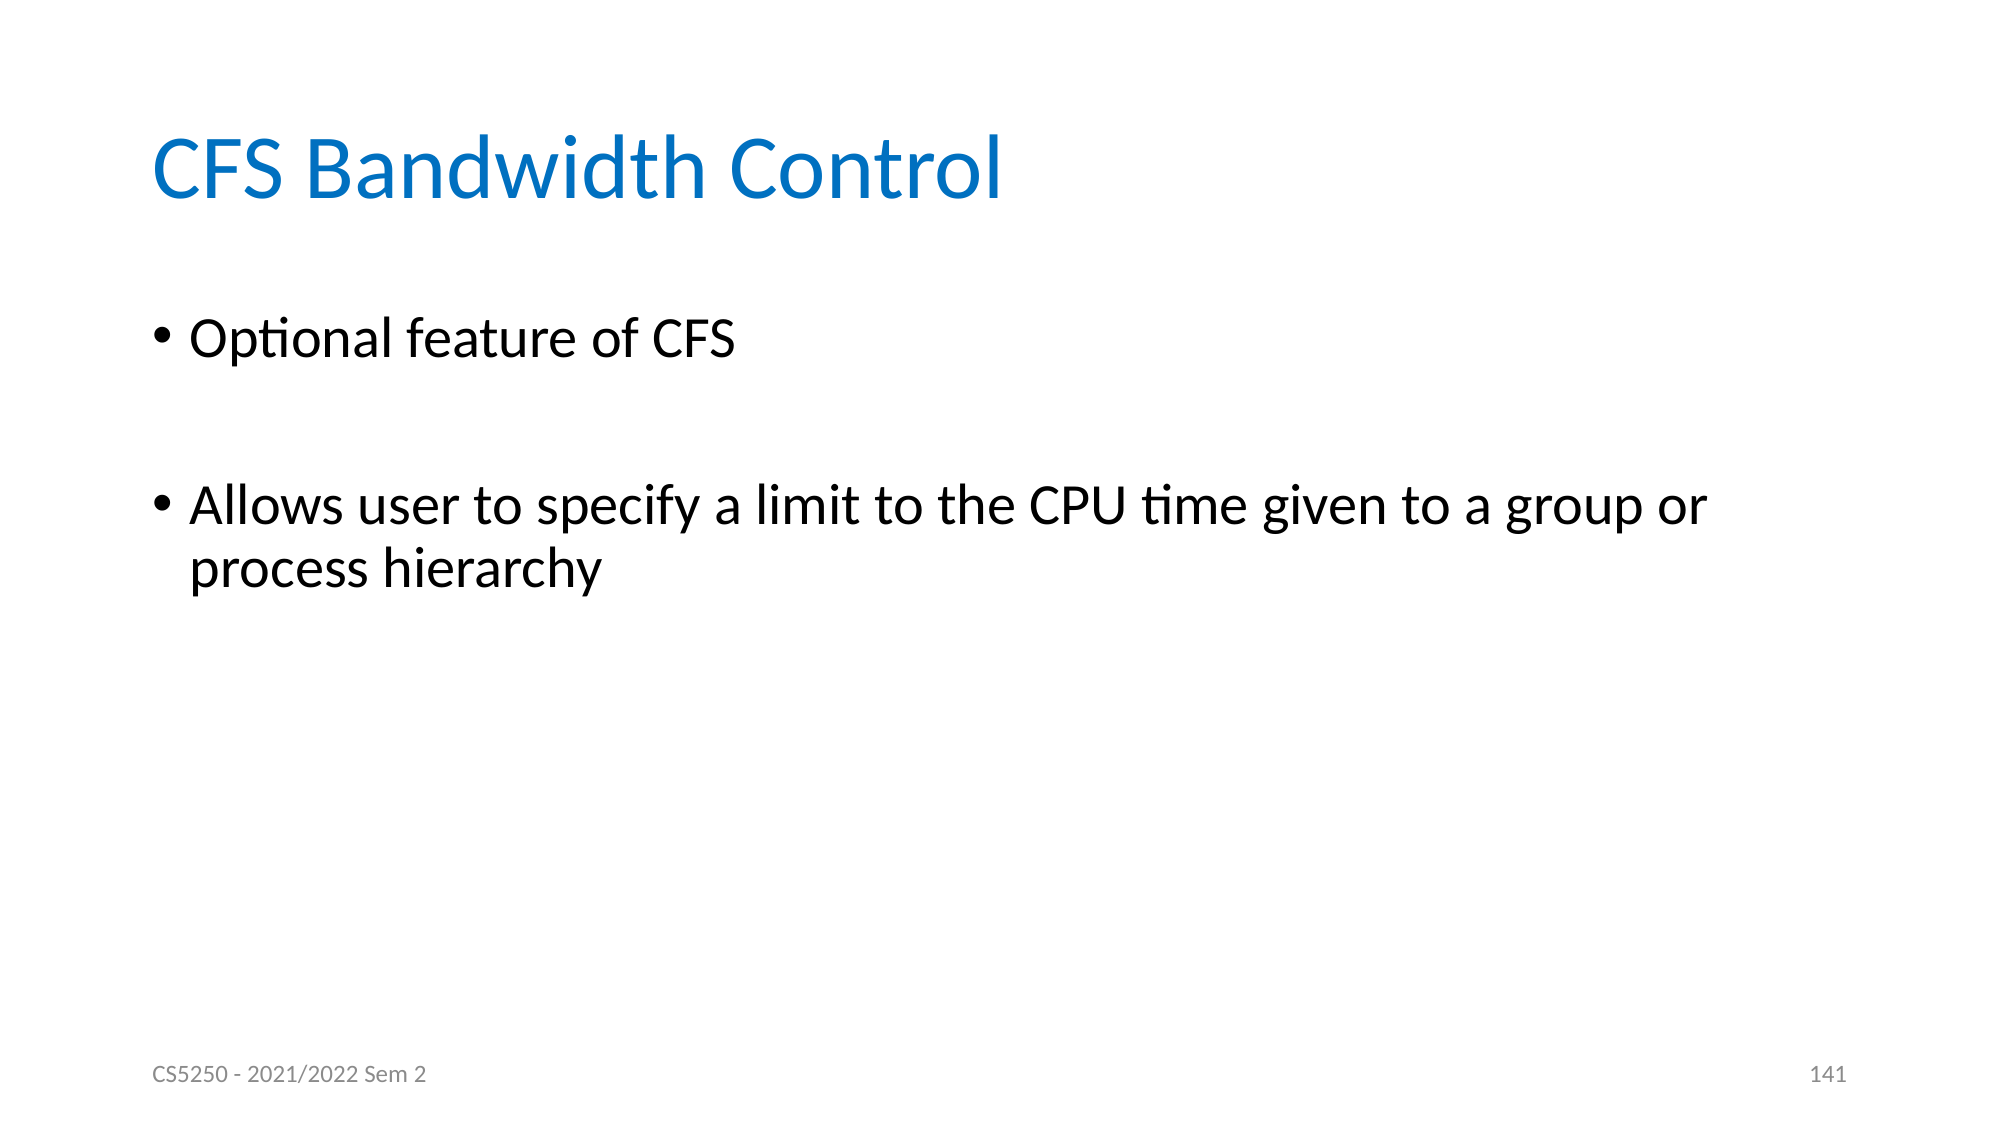

# CFS Bandwidth Control
Optional feature of CFS

Allows user to specify a limit to the CPU time given to a group or process hierarchy

CS5250 - 2021/2022 Sem 2
141